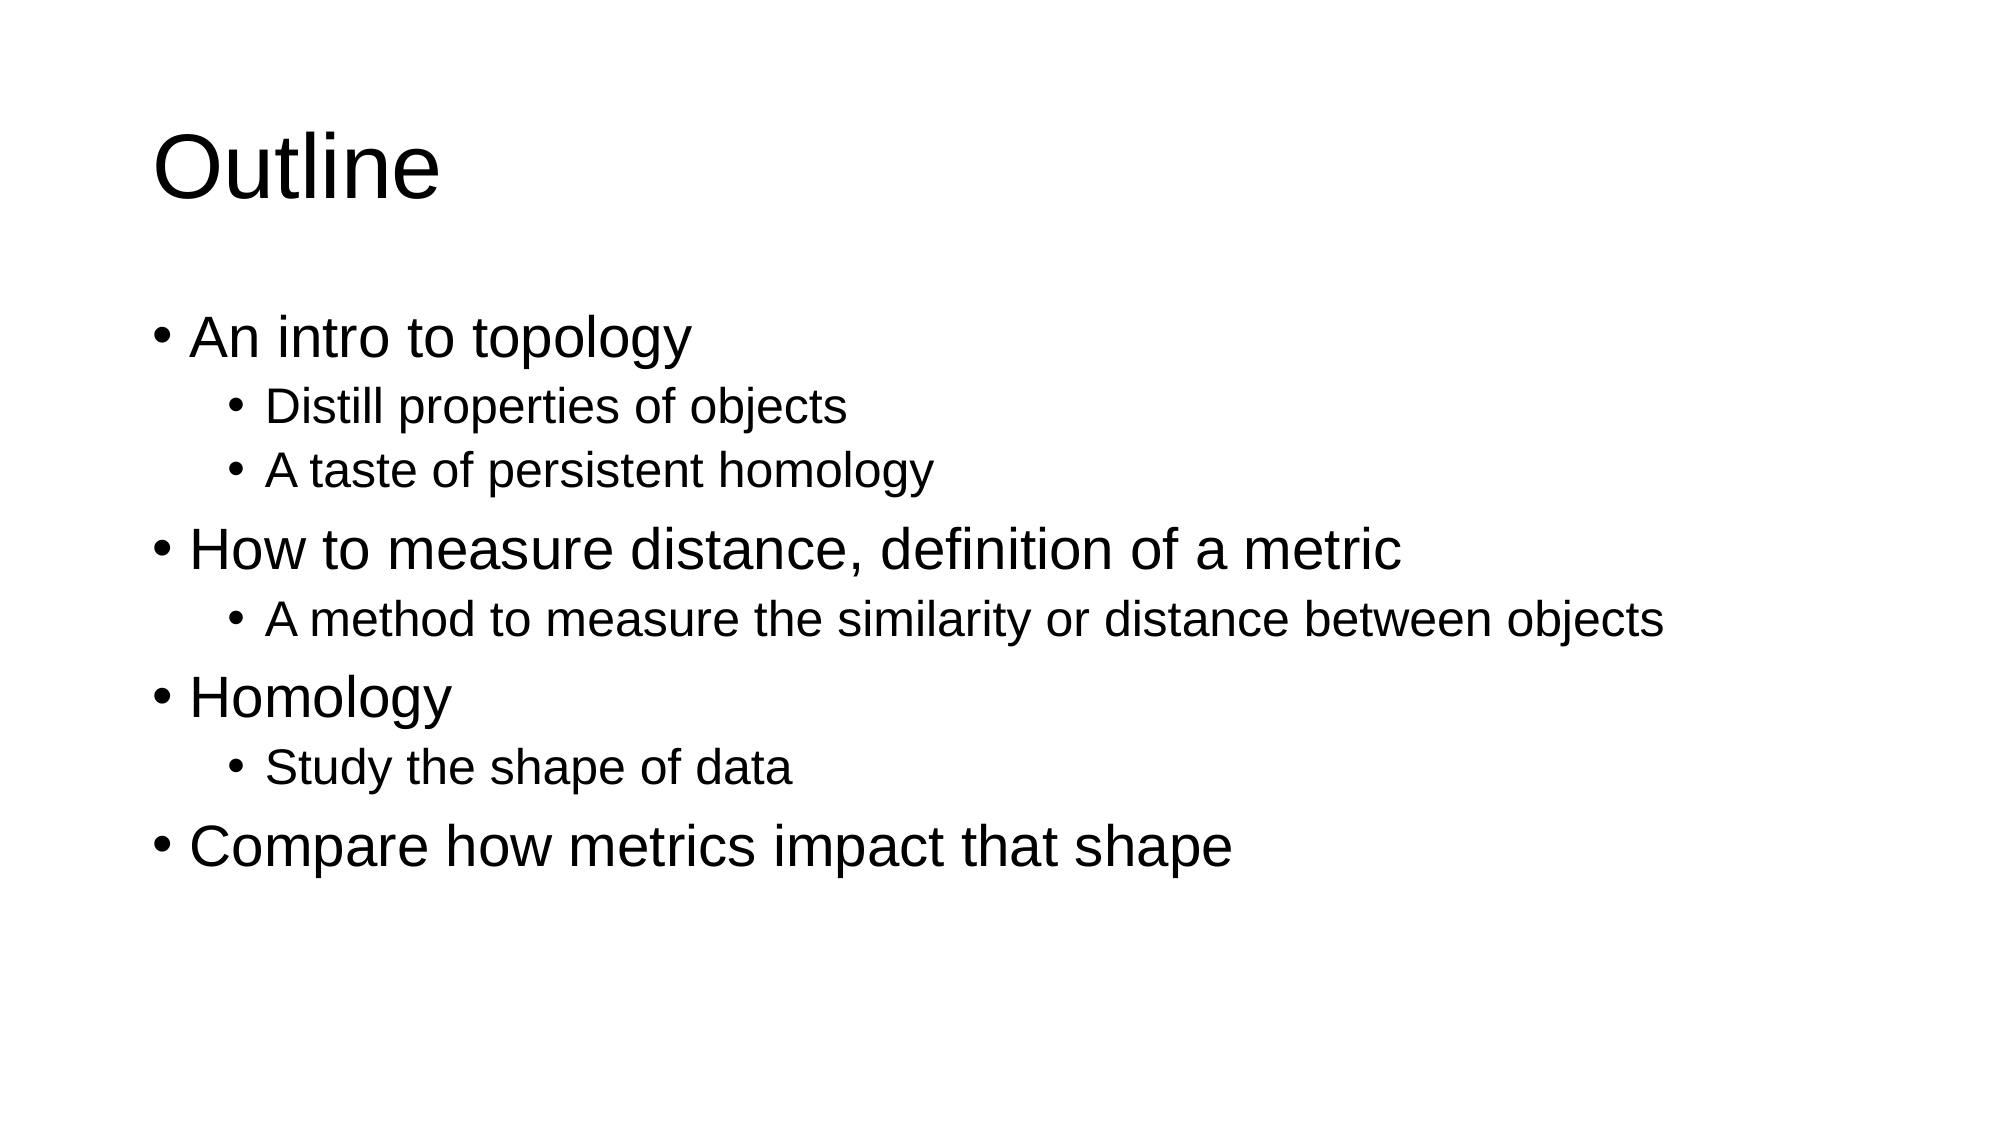

# Outline
An intro to topology
Distill properties of objects
A taste of persistent homology
How to measure distance, definition of a metric
A method to measure the similarity or distance between objects
Homology
Study the shape of data
Compare how metrics impact that shape